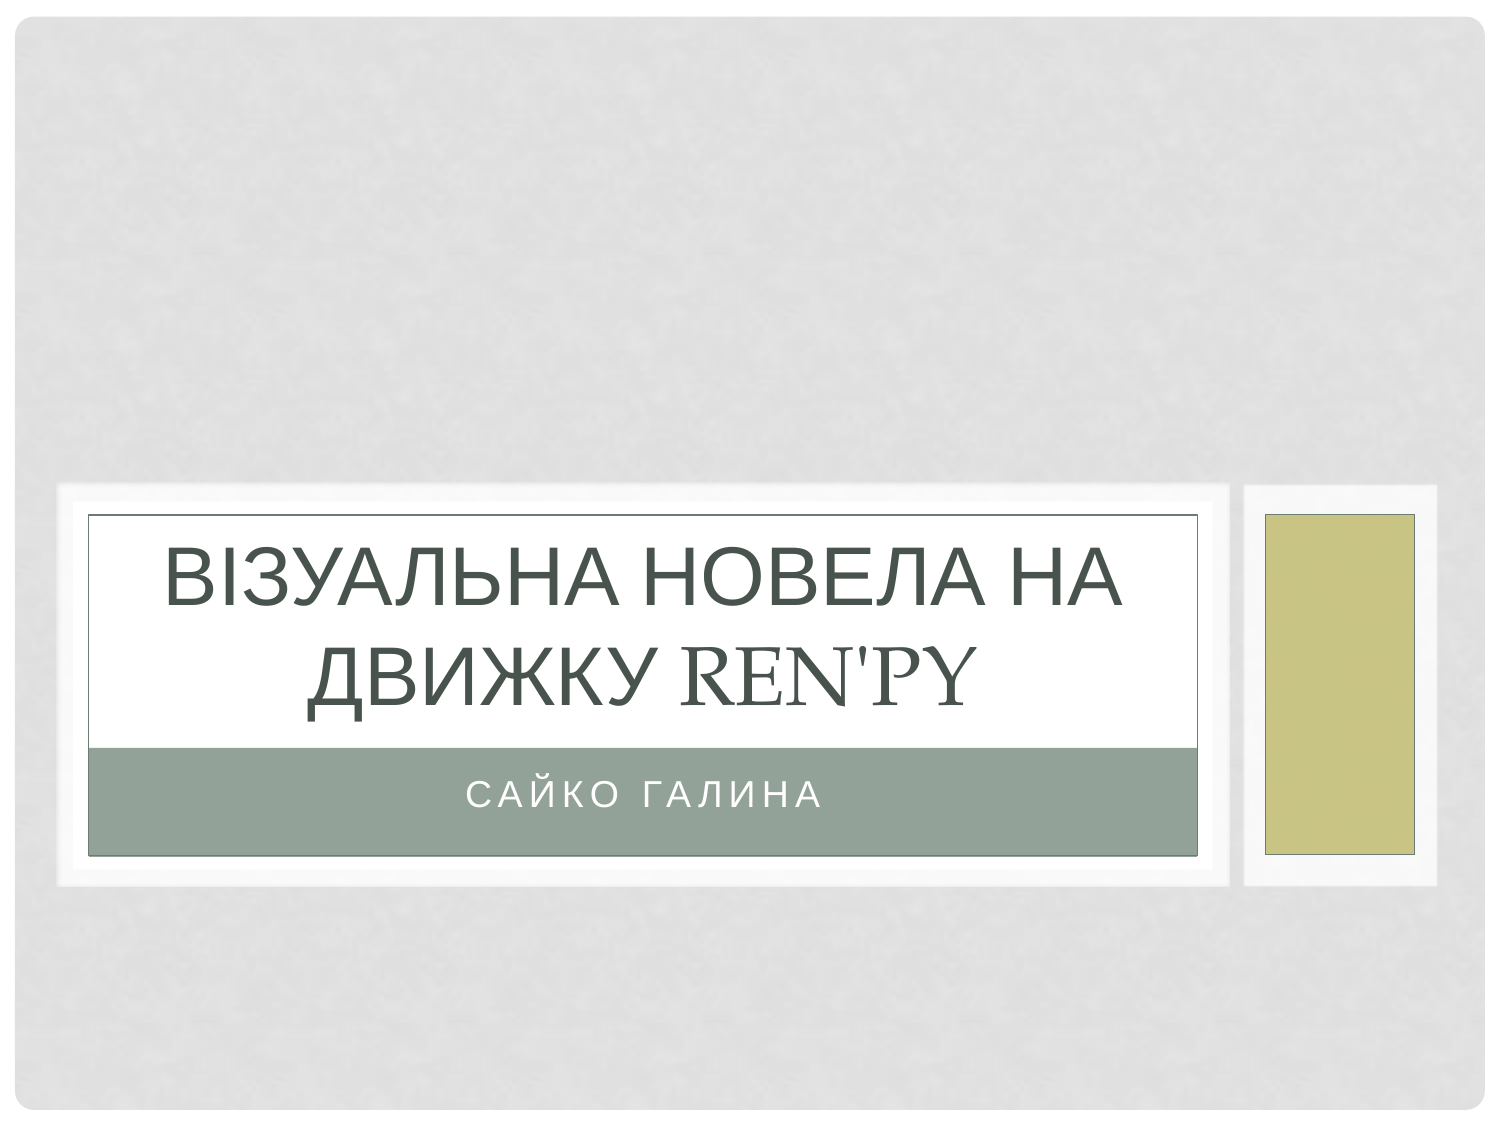

# Візуальна новела на движку Ren'Py
Сайко Галина